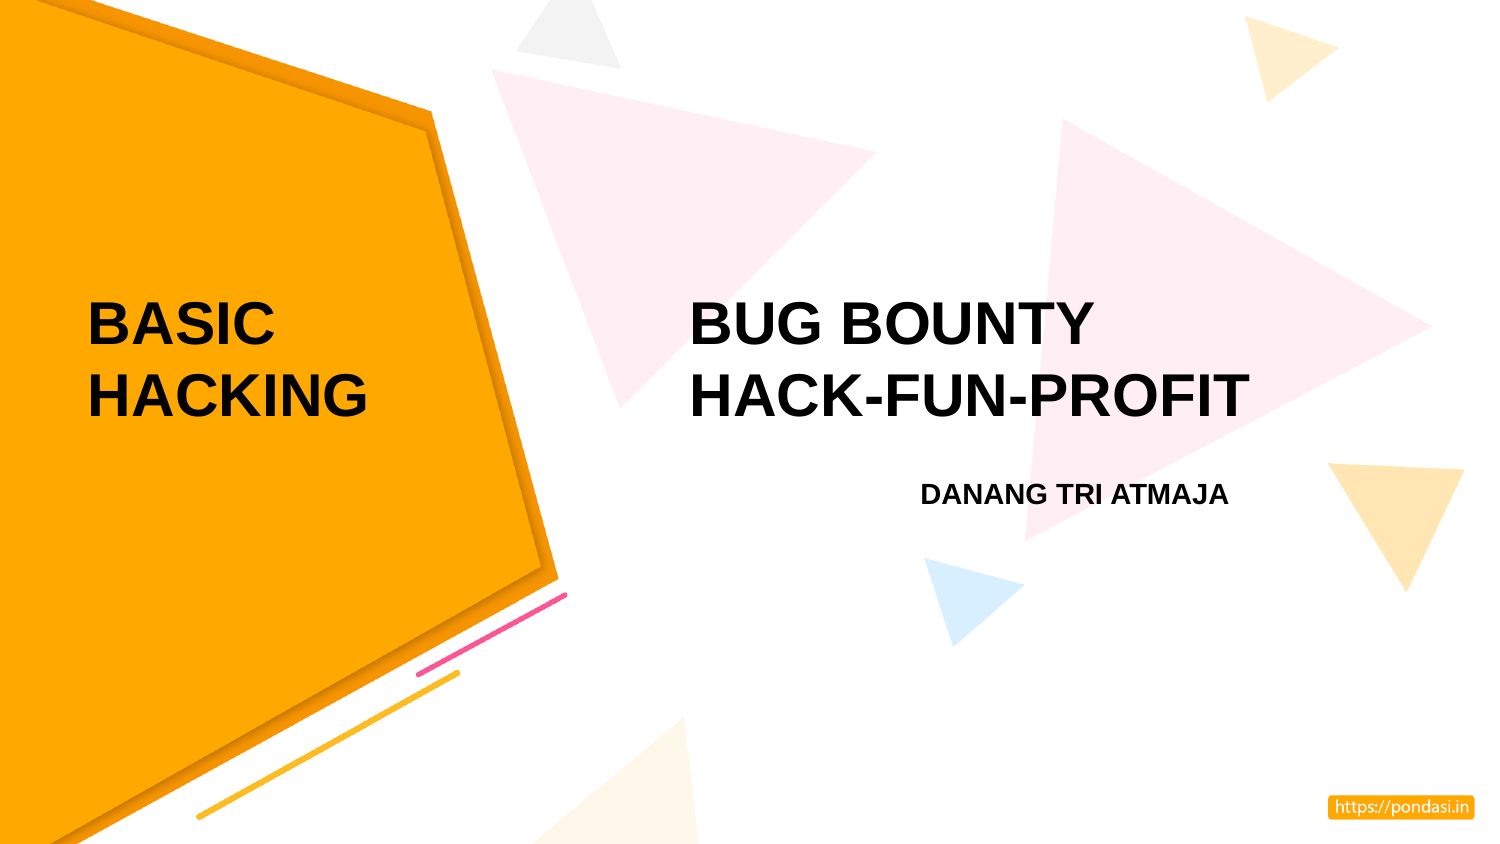

BASIC HACKING
BUG BOUNTY
HACK-FUN-PROFIT
DANANG TRI ATMAJA